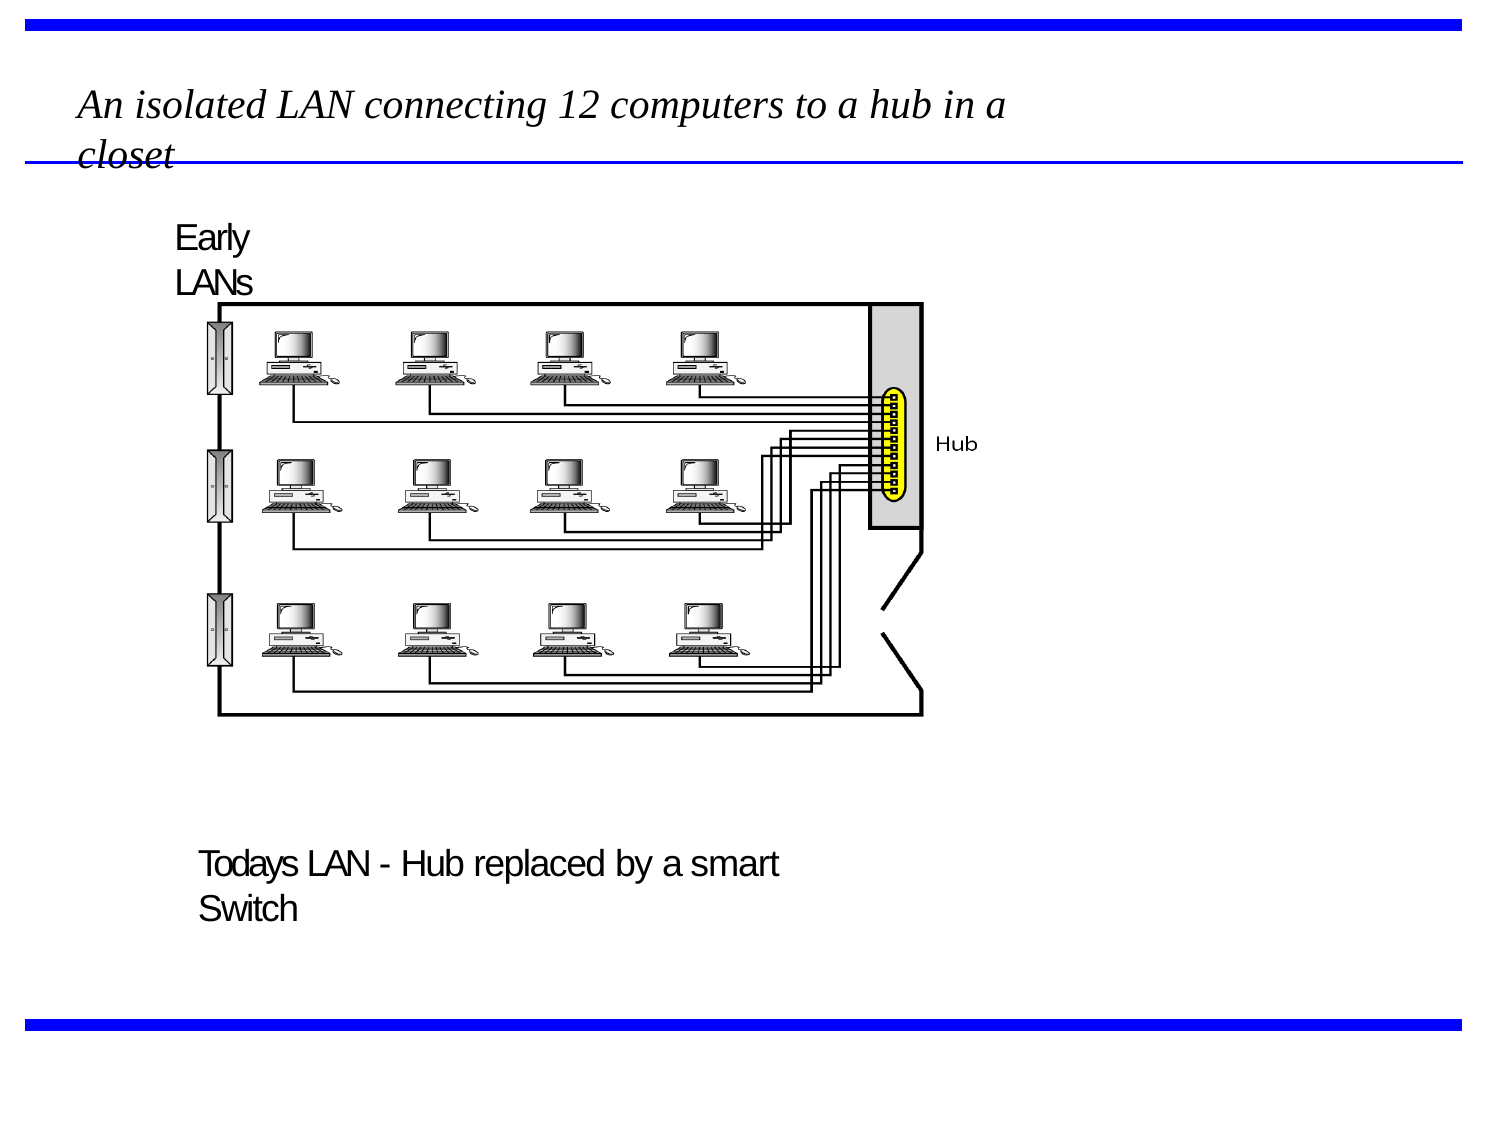

An isolated LAN connecting 12 computers to a hub in a closet

Early LANs

Todays LAN - Hub replaced by a smart Switch